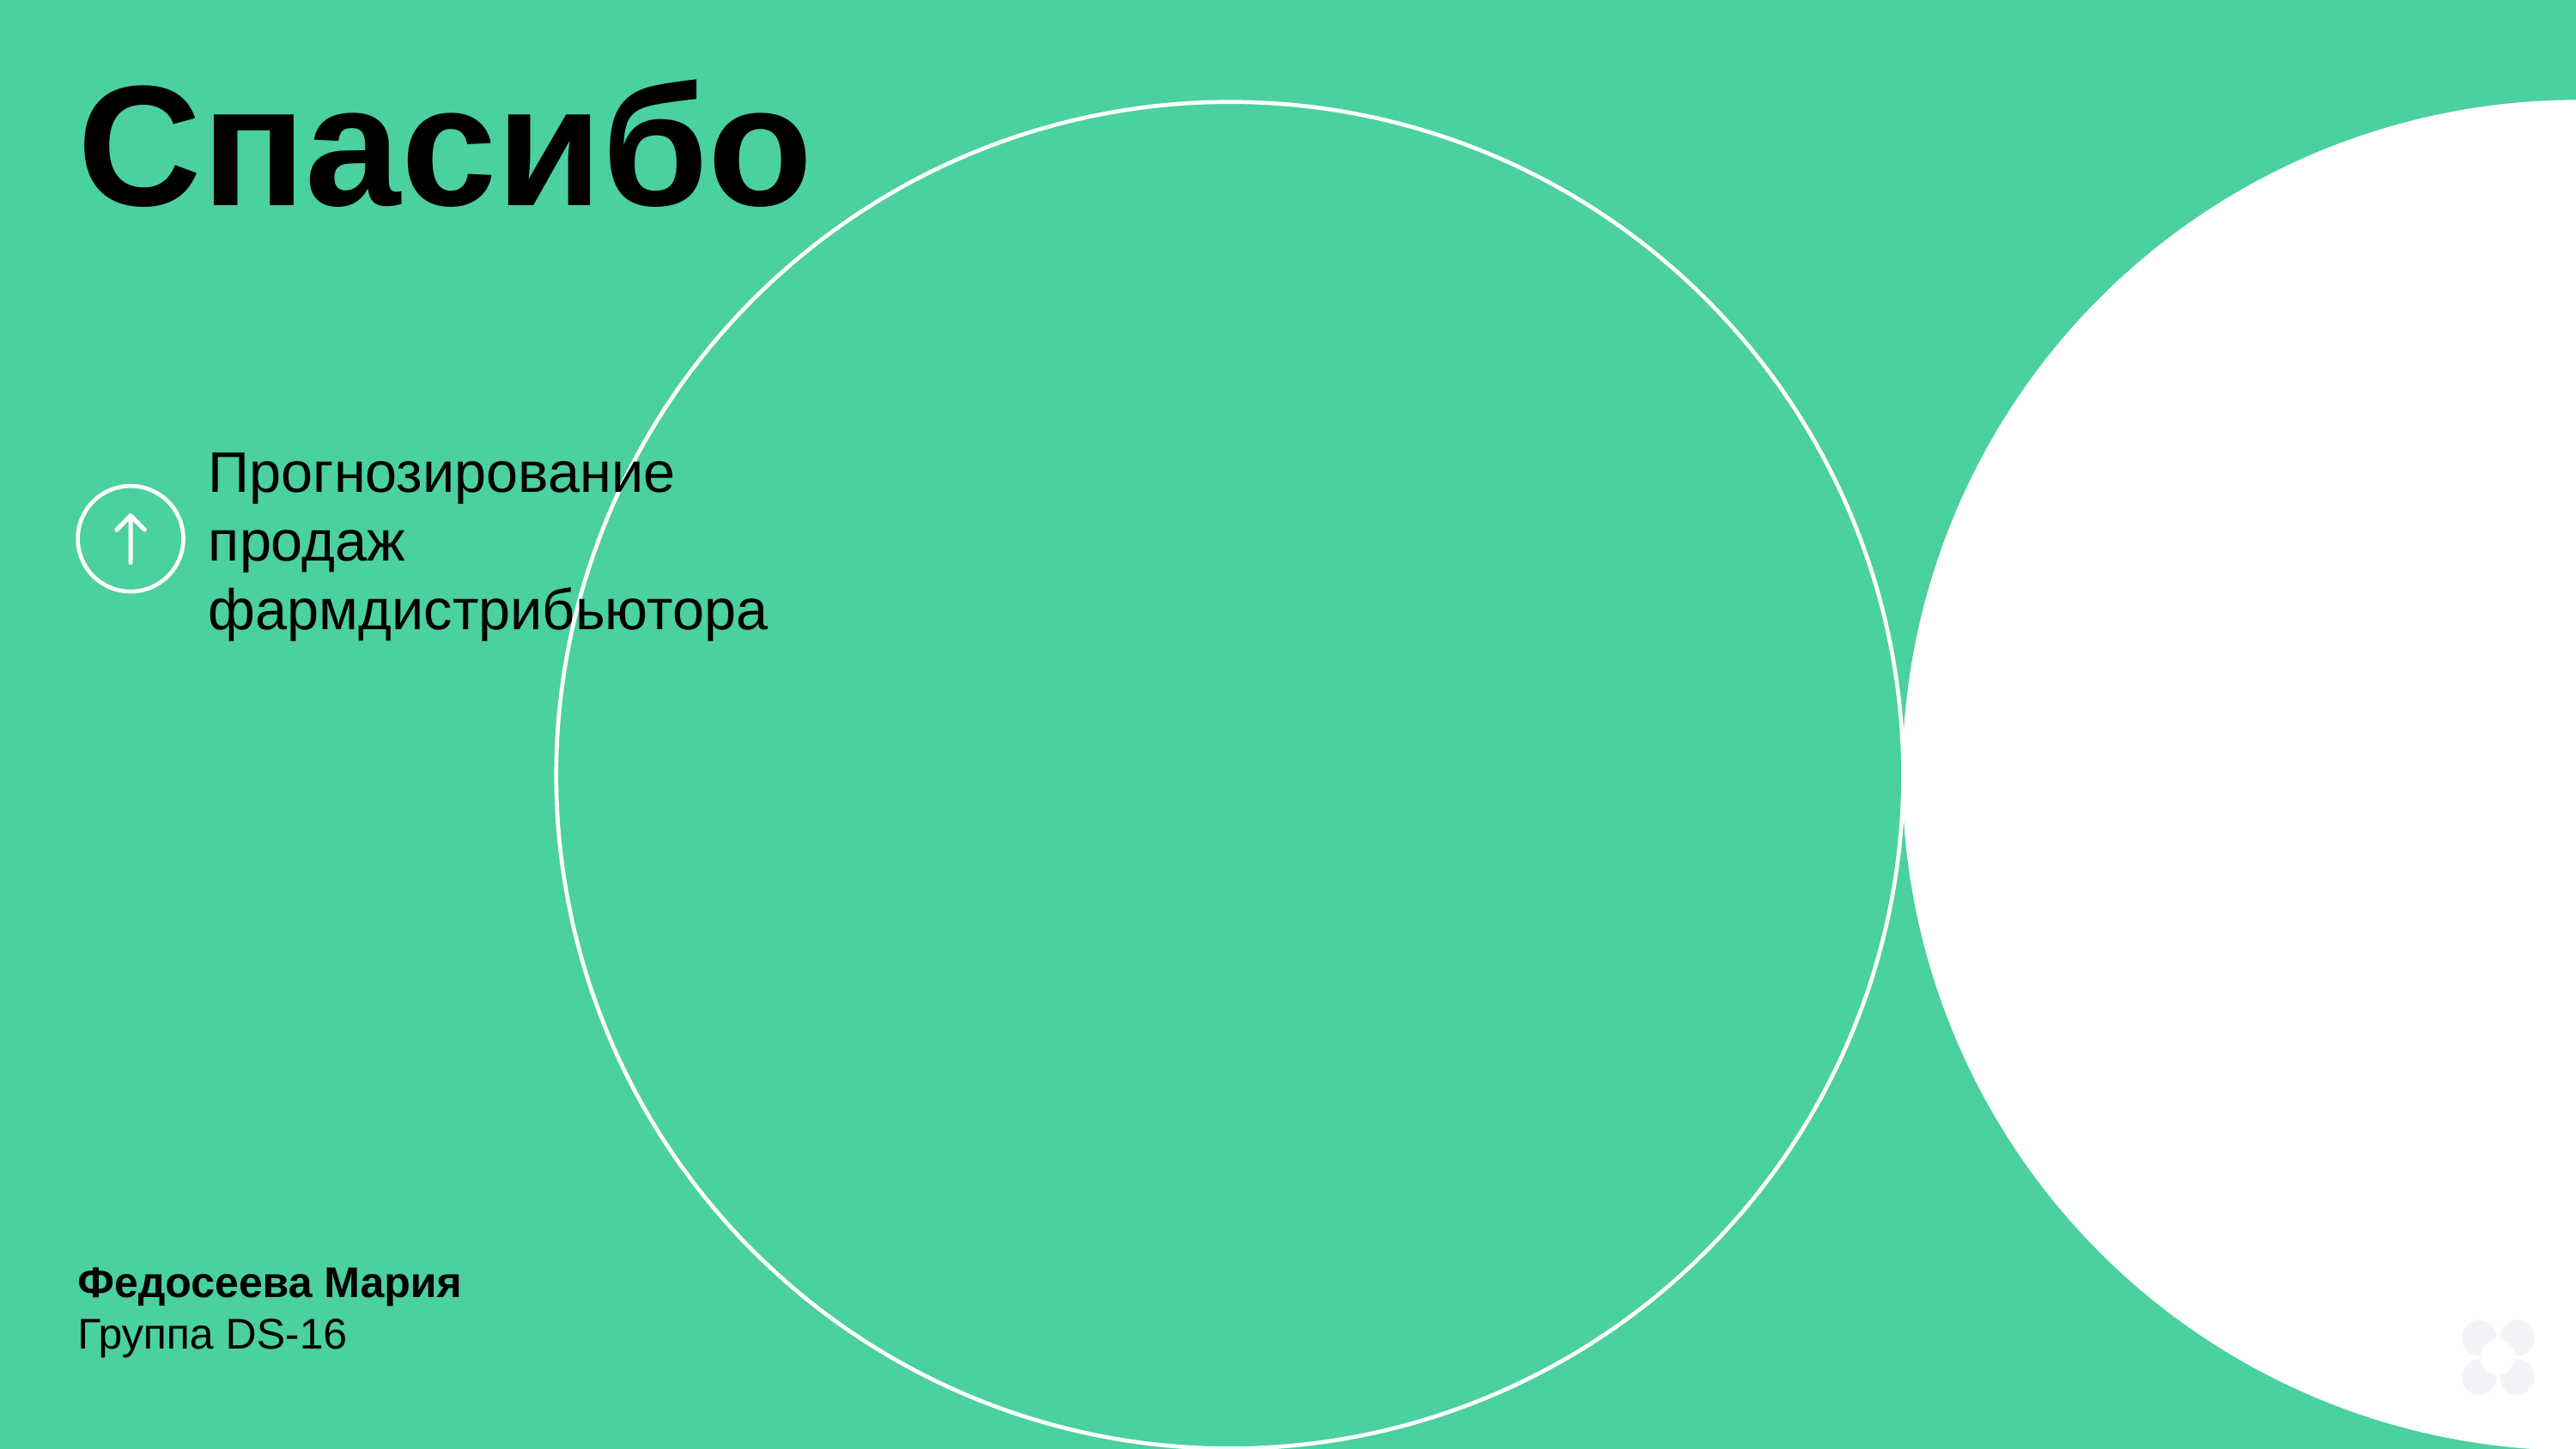

Спасибо

Прогнозирование продаж фармдистрибьютора

Федосеева Мария
Группа DS-16